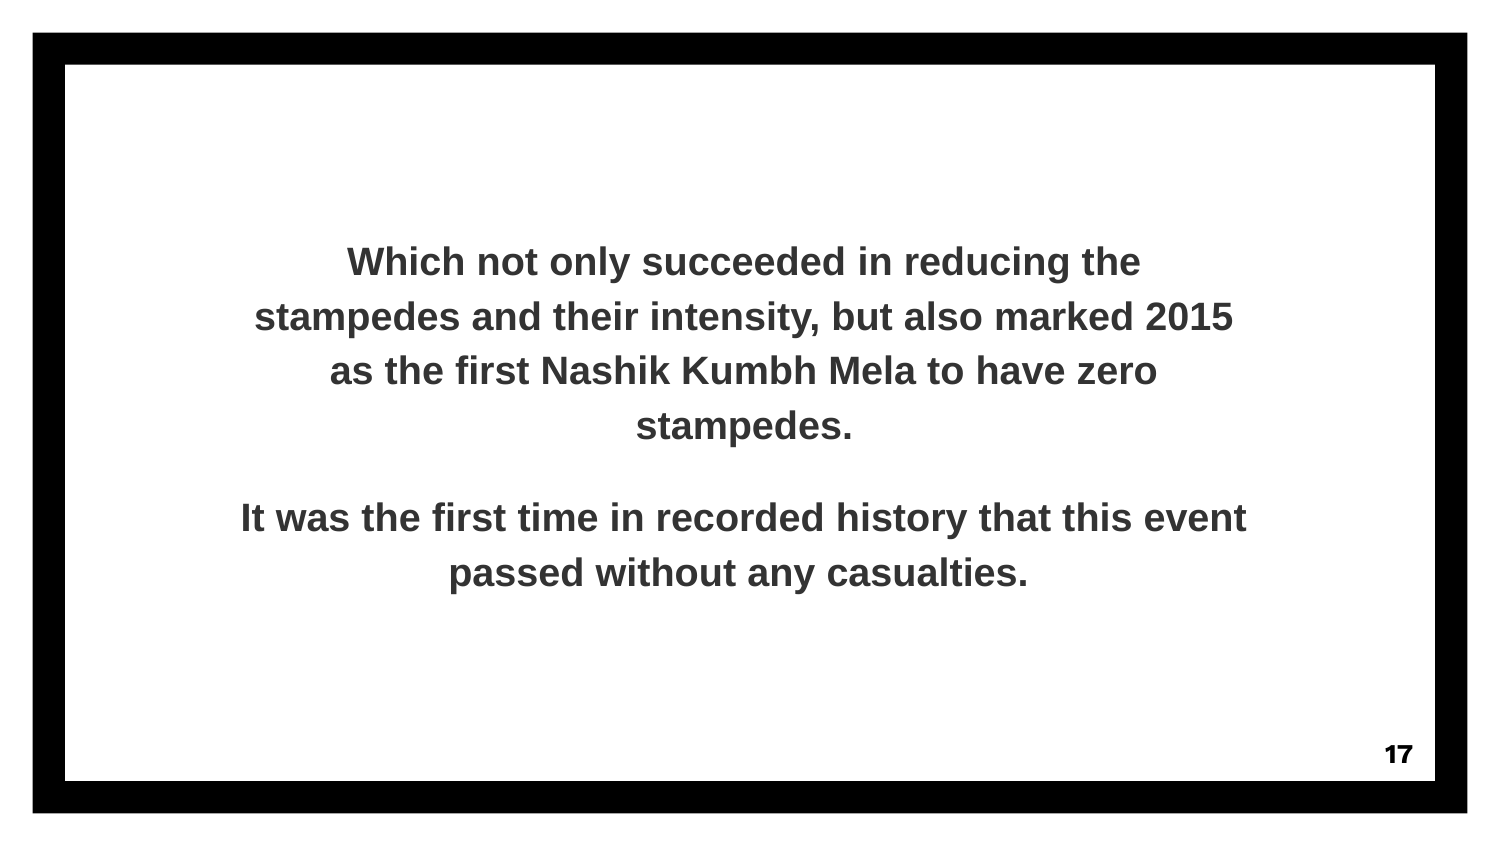

# Which not only succeeded in reducing the stampedes and their intensity, but also marked 2015 as the first Nashik Kumbh Mela to have zero stampedes.
It was the first time in recorded history that this event passed without any casualties.
17